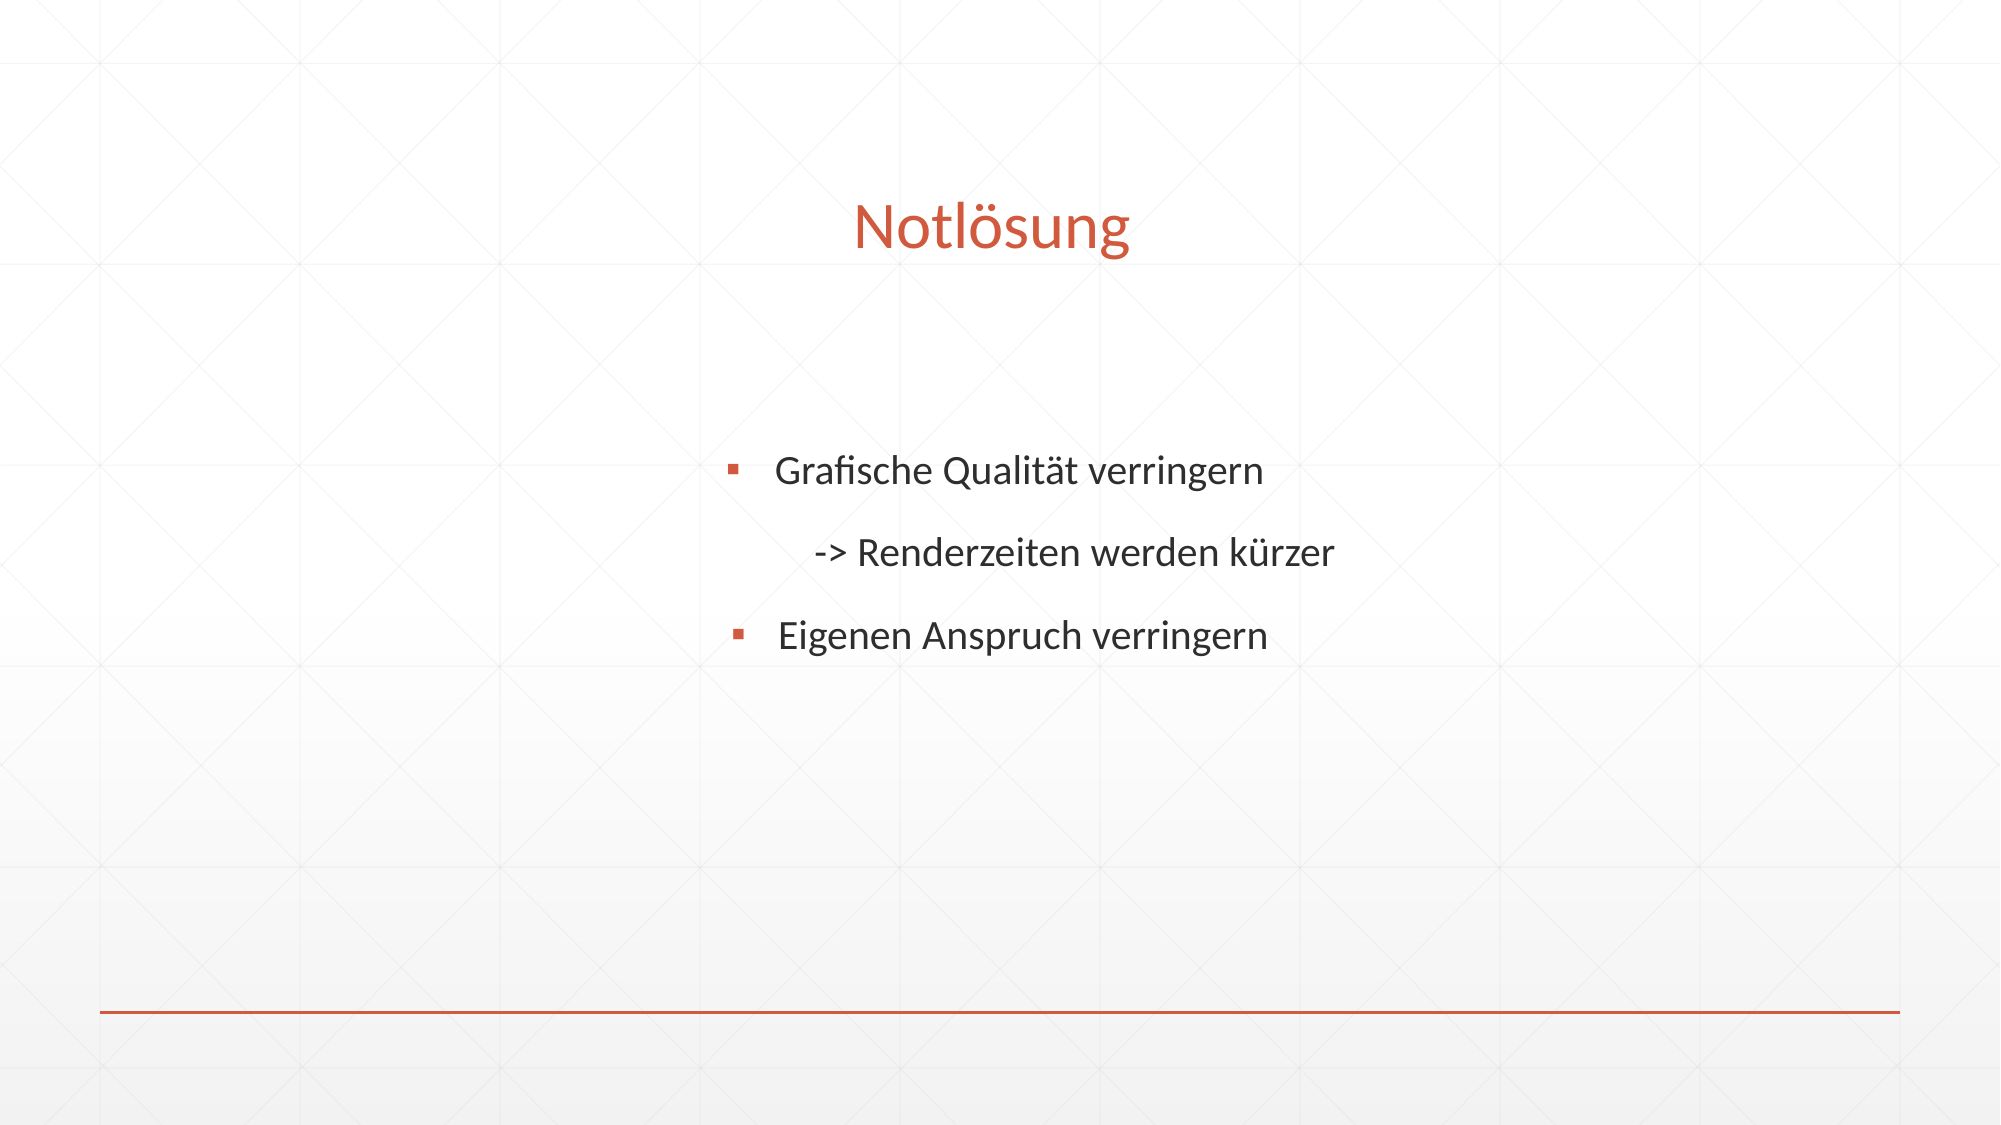

# Notlösung
 Grafische Qualität verringern
 	-> Renderzeiten werden kürzer
 Eigenen Anspruch verringern